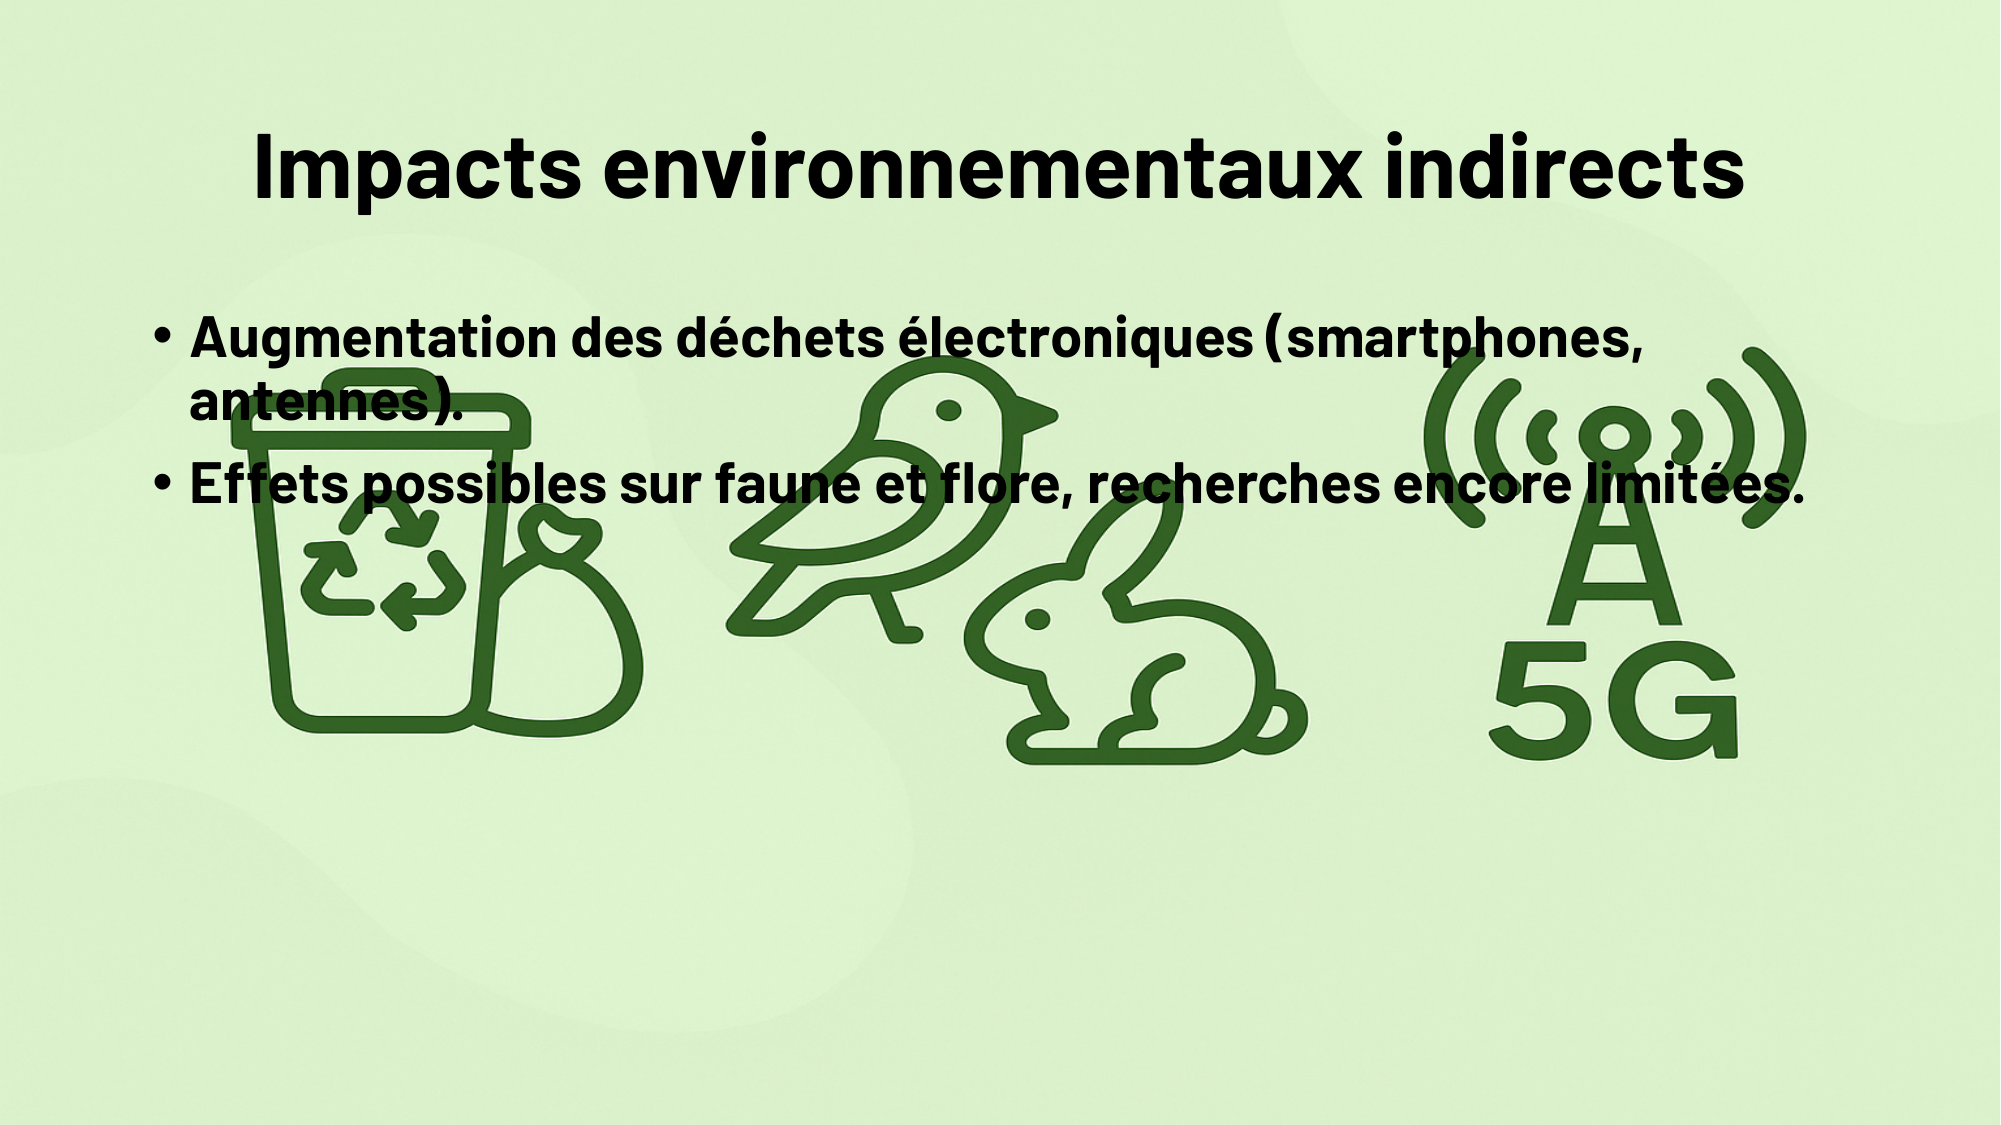

# Impacts environnementaux indirects
Augmentation des déchets électroniques (smartphones, antennes).
Effets possibles sur faune et flore, recherches encore limitées.